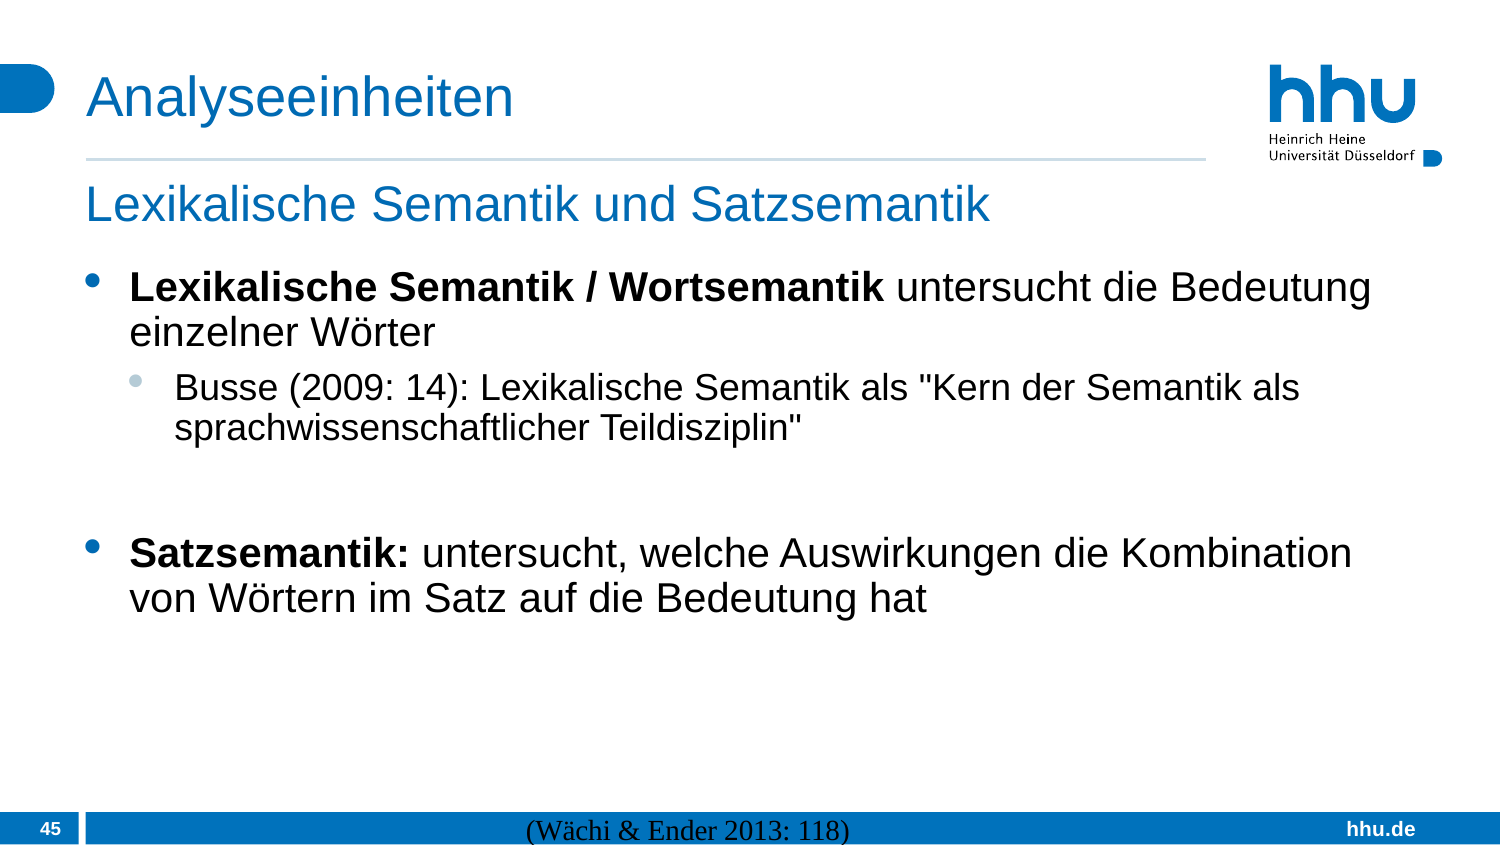

# Analyseeinheiten
Lexikalische Semantik und Satzsemantik
Lexikalische Semantik / Wortsemantik untersucht die Bedeutung einzelner Wörter
Busse (2009: 14): Lexikalische Semantik als "Kern der Semantik als sprachwissenschaftlicher Teildisziplin"

Satzsemantik: untersucht, welche Auswirkungen die Kombination von Wörtern im Satz auf die Bedeutung hat
45
(Wächi & Ender 2013: 118)